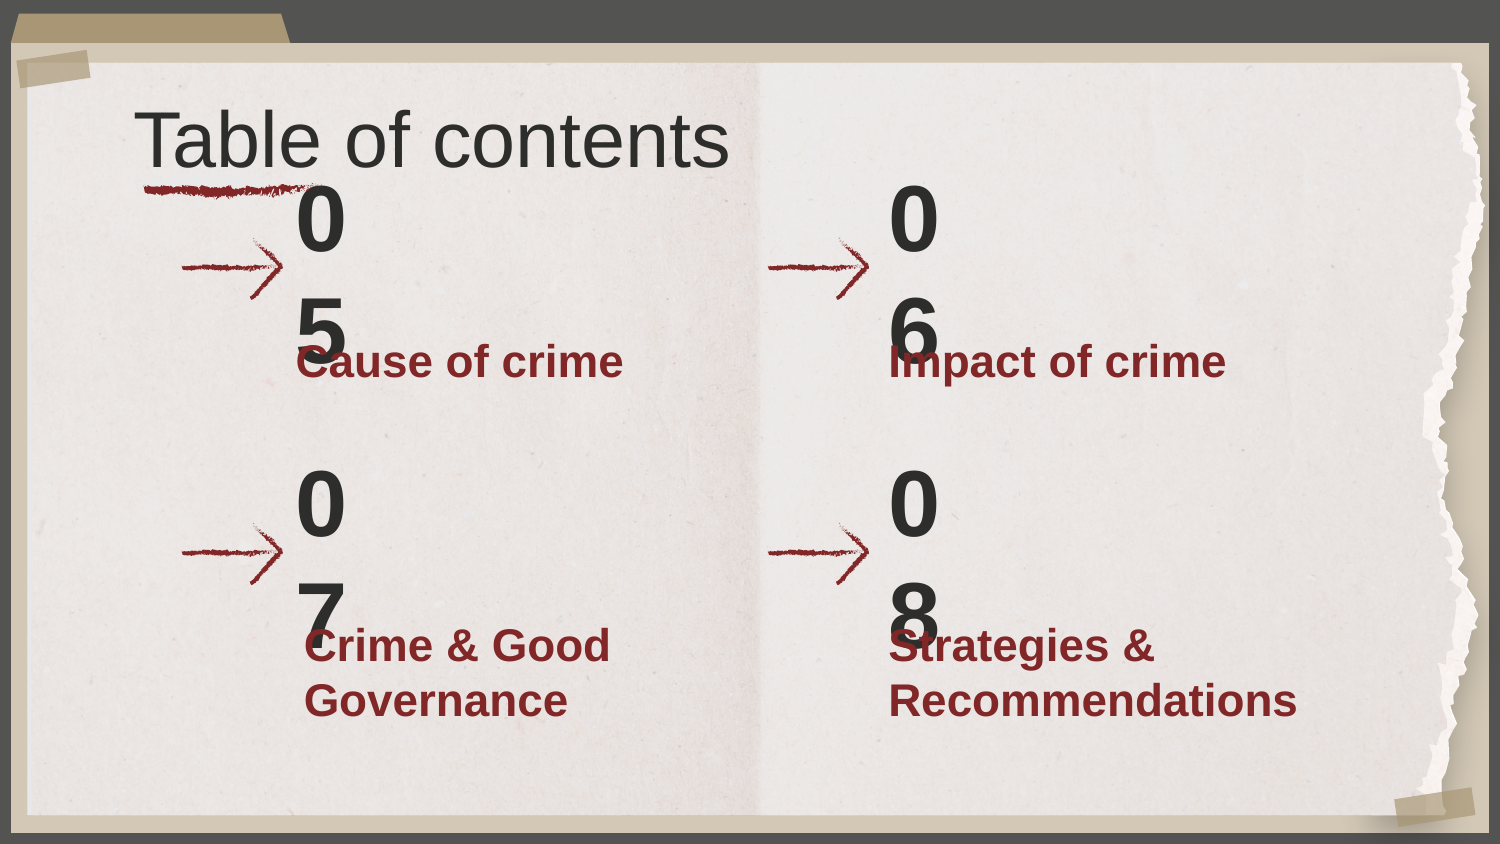

# Table of contents

05
06

Cause of crime
Impact of crime
07
08

Crime & Good Governance
Strategies & Recommendations